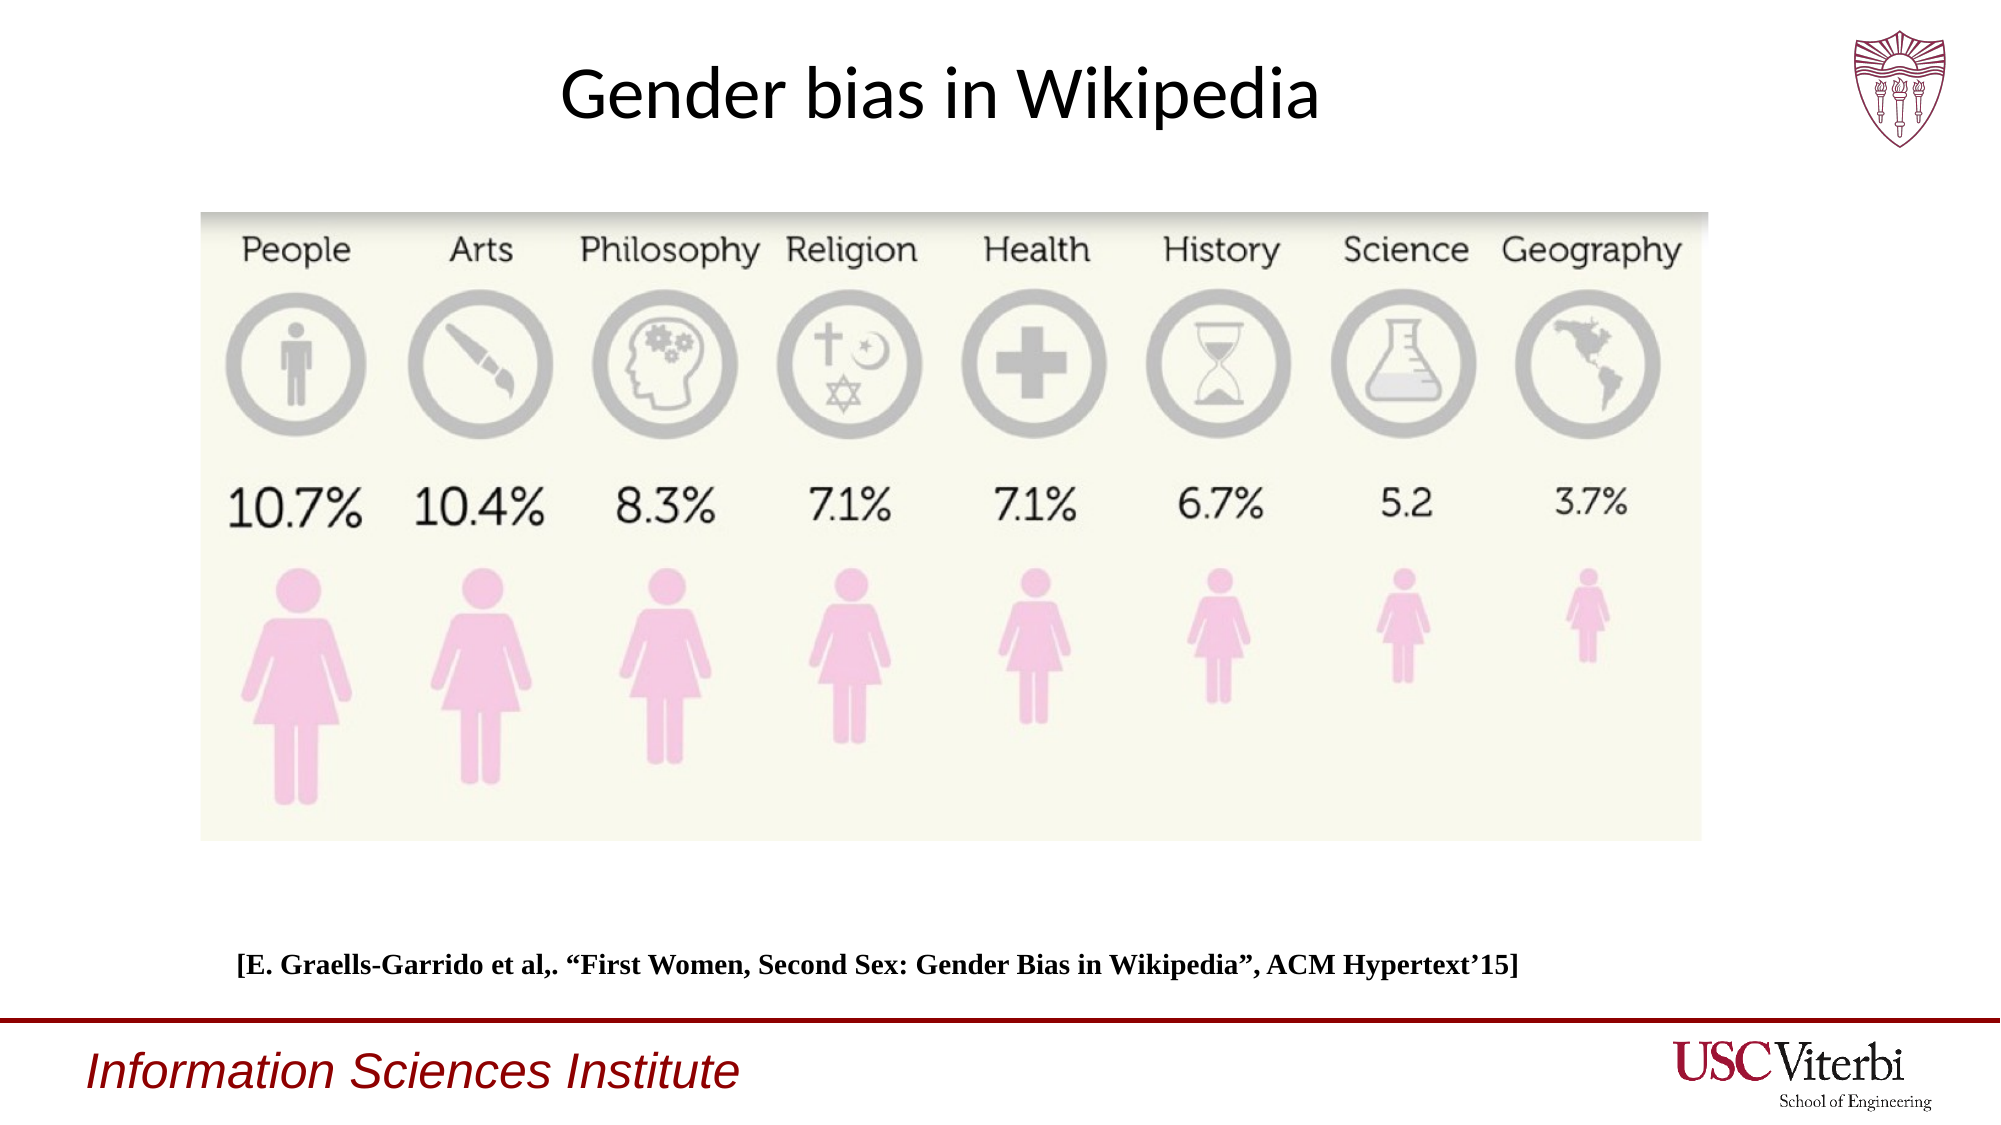

# Gender bias in Wikipedia

[E. Graells-Garrido et al,. “First Women, Second Sex: Gender Bias in Wikipedia”, ACM Hypertext’15]